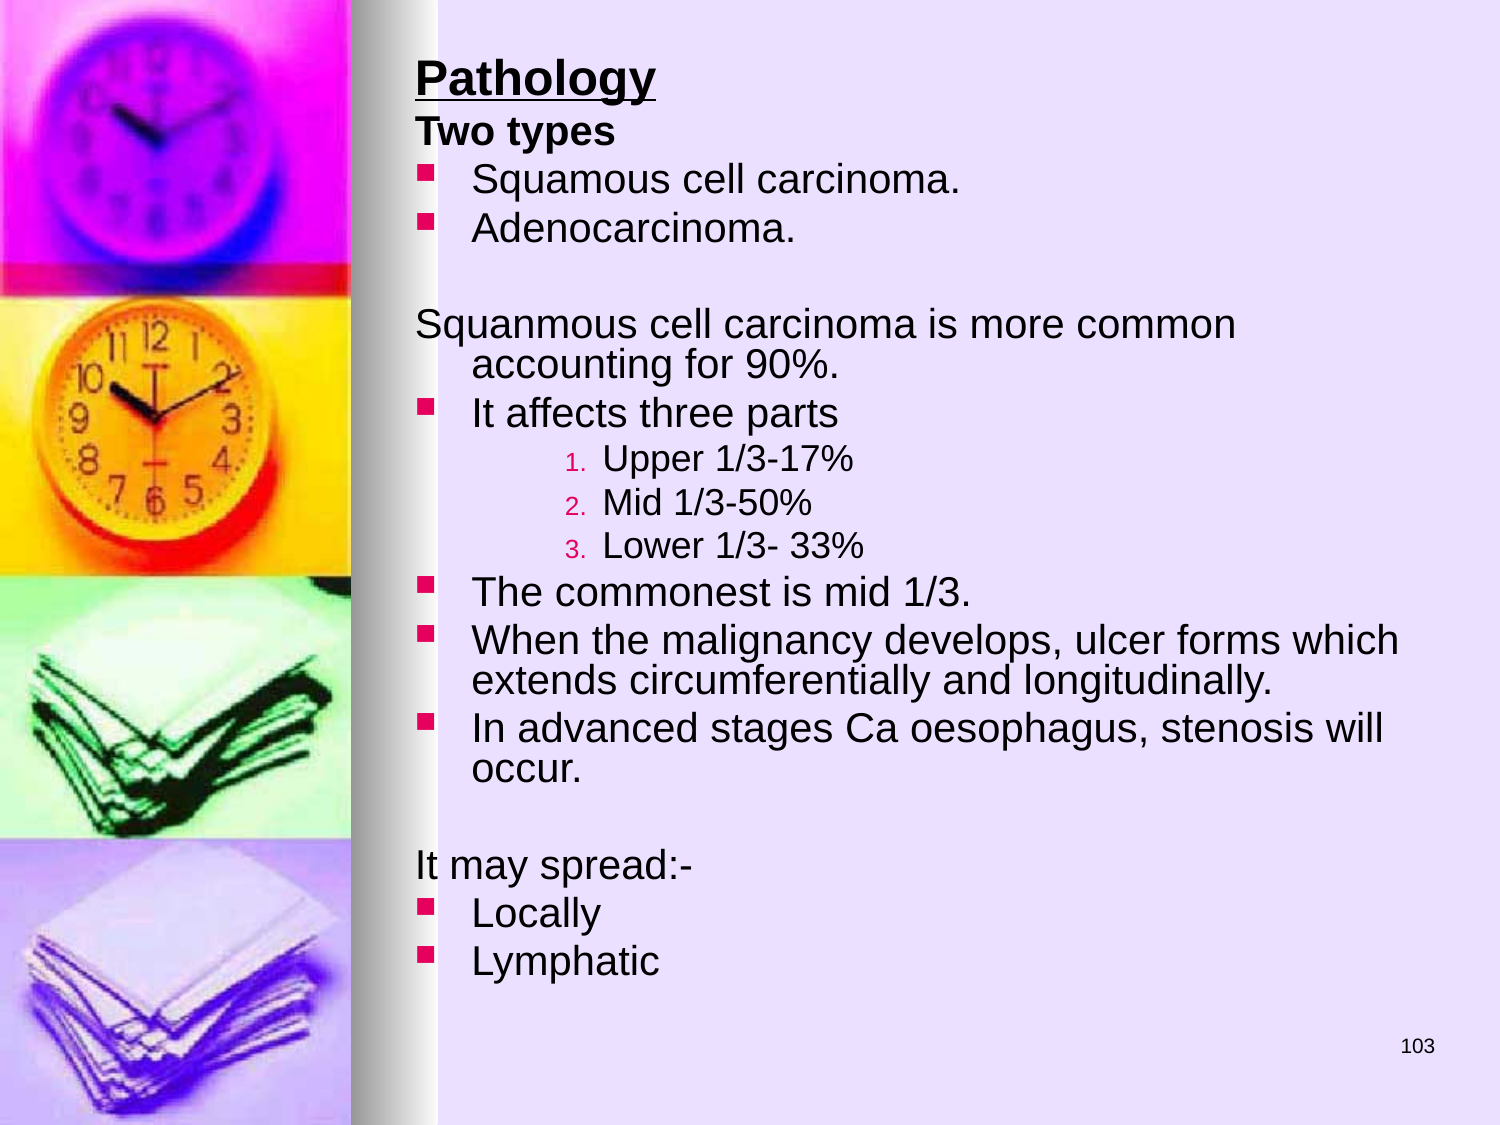

Pathology
Two types
Squamous cell carcinoma.
Adenocarcinoma.

Squanmous cell carcinoma is more common accounting for 90%.
It affects three parts
Upper 1/3-17%
Mid 1/3-50%
Lower 1/3- 33%
The commonest is mid 1/3.
When the malignancy develops, ulcer forms which extends circumferentially and longitudinally.
In advanced stages Ca oesophagus, stenosis will occur.

It may spread:-
Locally
Lymphatic
103